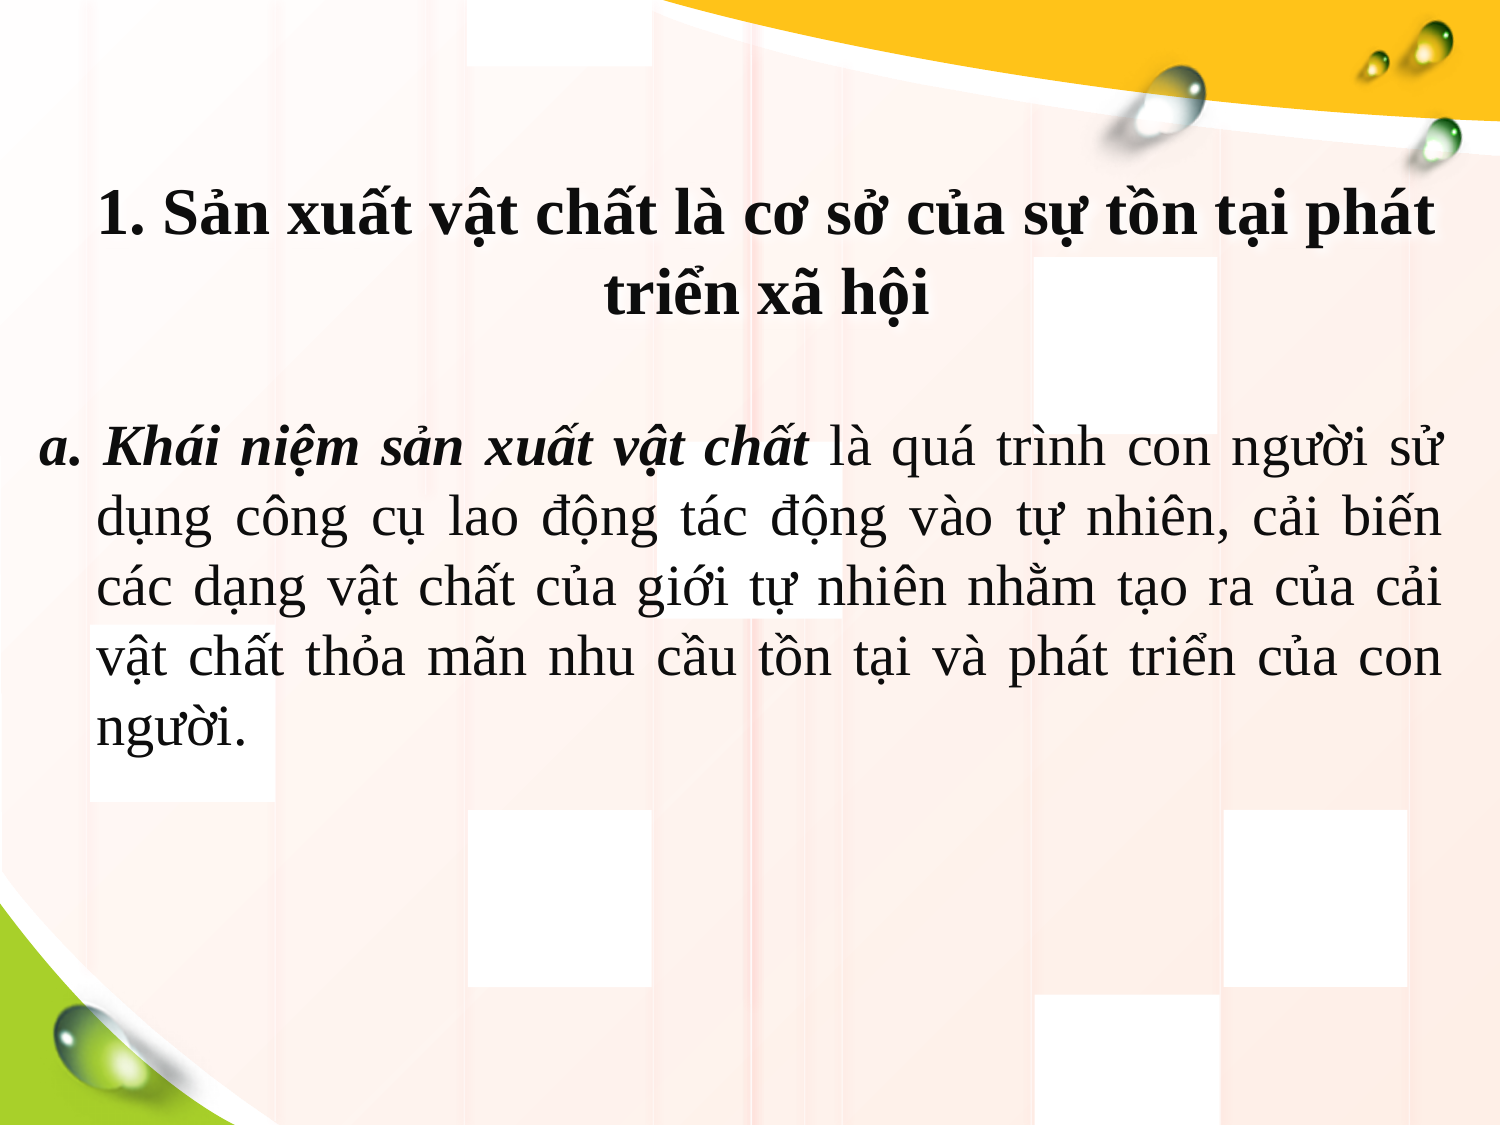

# 1. Sản xuất vật chất là cơ sở của sự tồn tại phát triển xã hội
a. Khái niệm sản xuất vật chất là quá trình con người sử dụng công cụ lao động tác động vào tự nhiên, cải biến các dạng vật chất của giới tự nhiên nhằm tạo ra của cải vật chất thỏa mãn nhu cầu tồn tại và phát triển của con người.